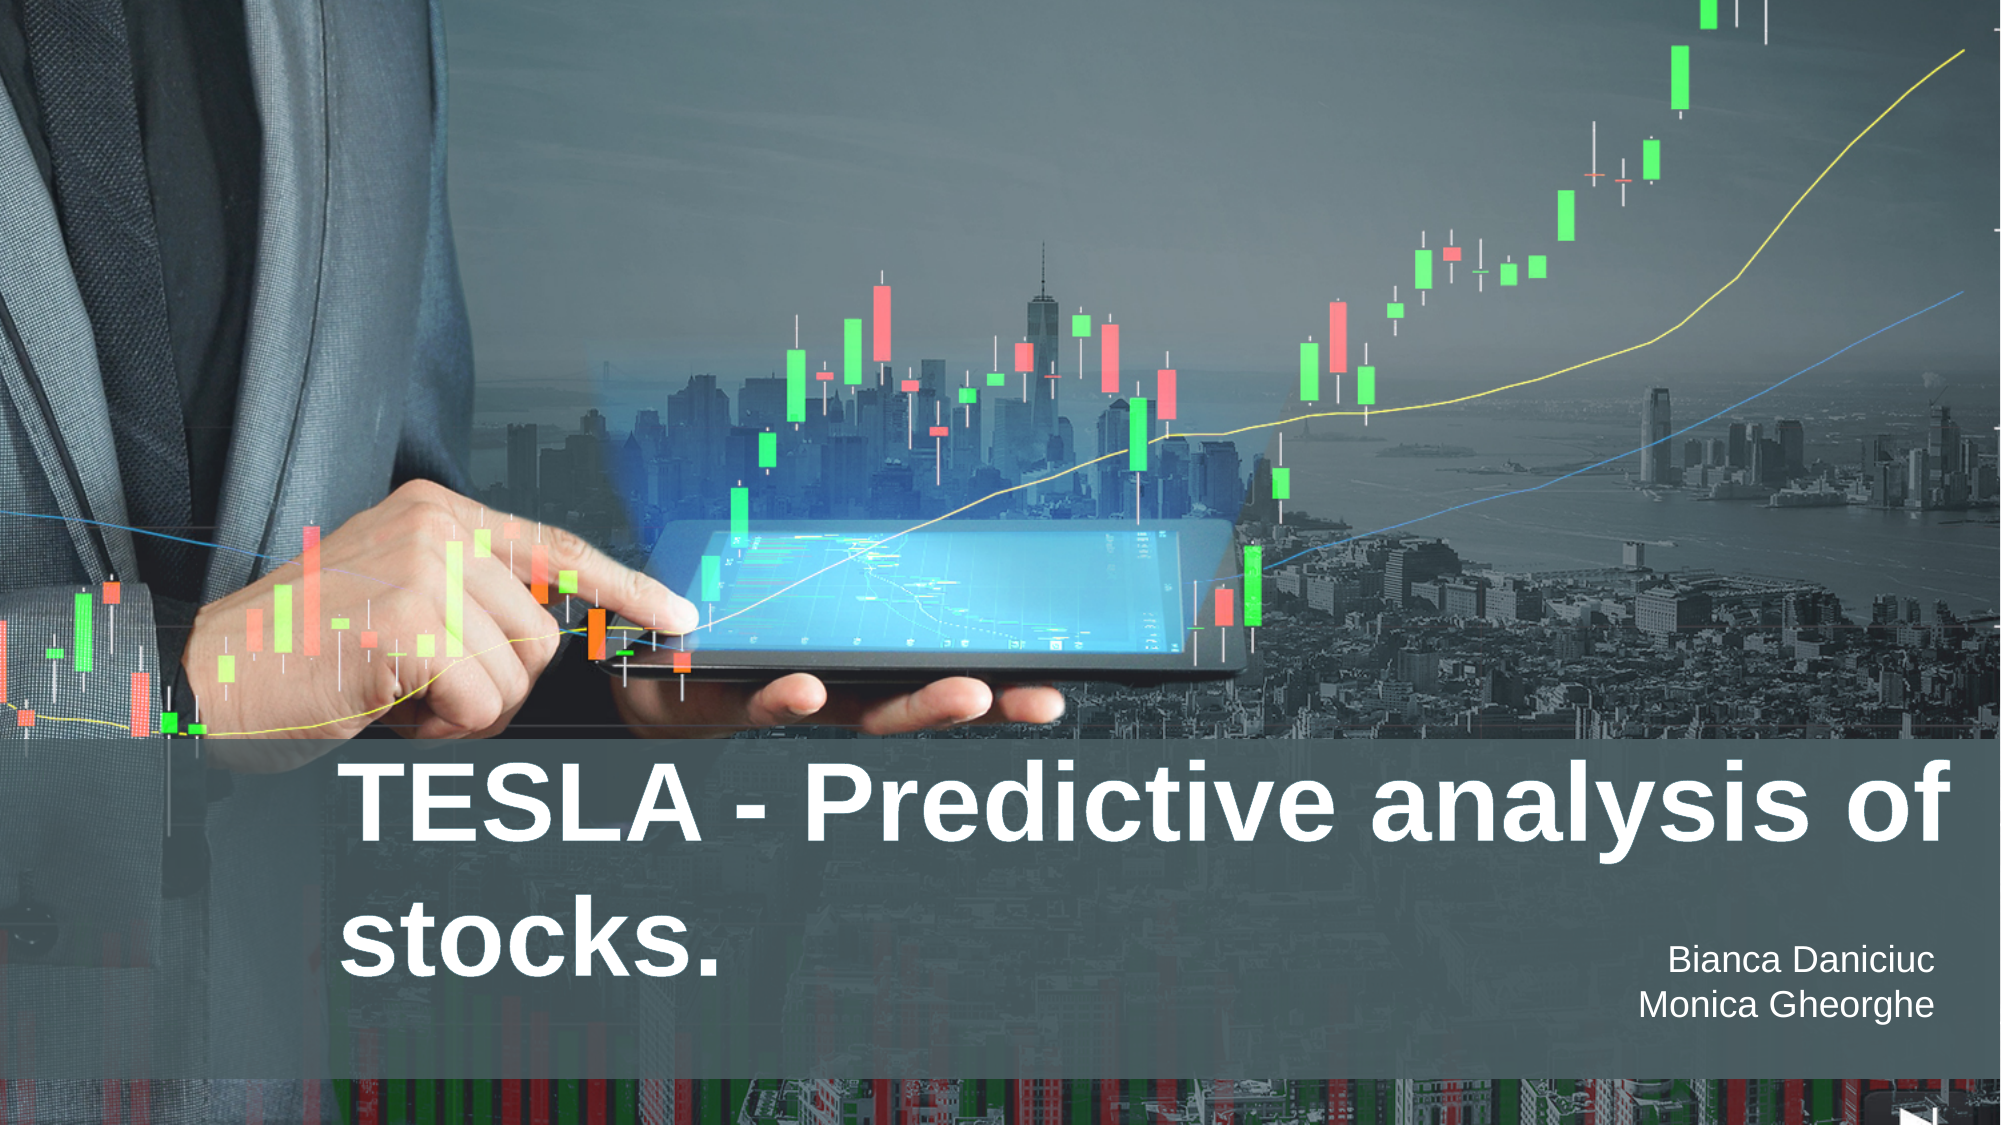

TESLA - Predictive analysis of stocks.

Bianca Daniciuc
Monica Gheorghe